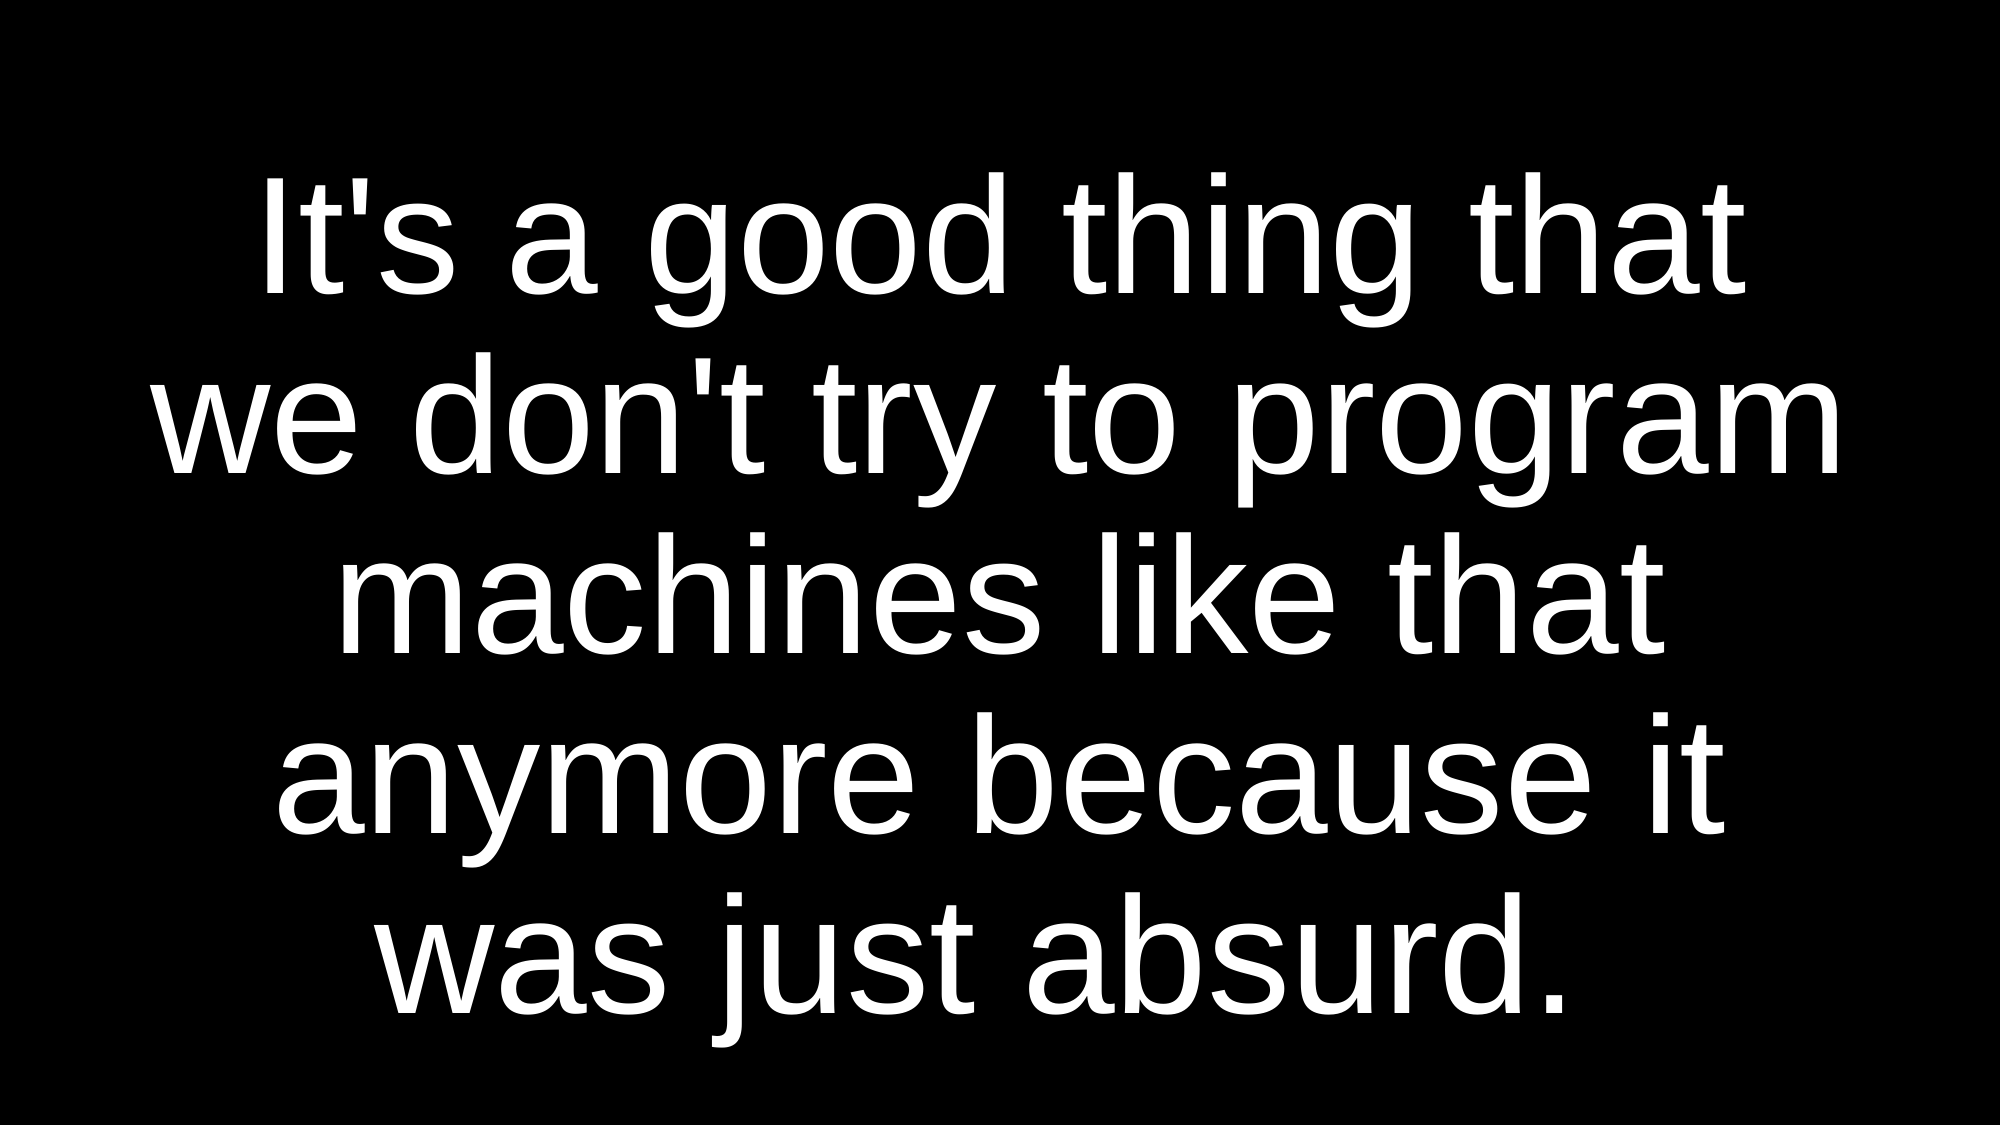

# It's a good thing that we don't try to program machines like that anymore because it was just absurd.